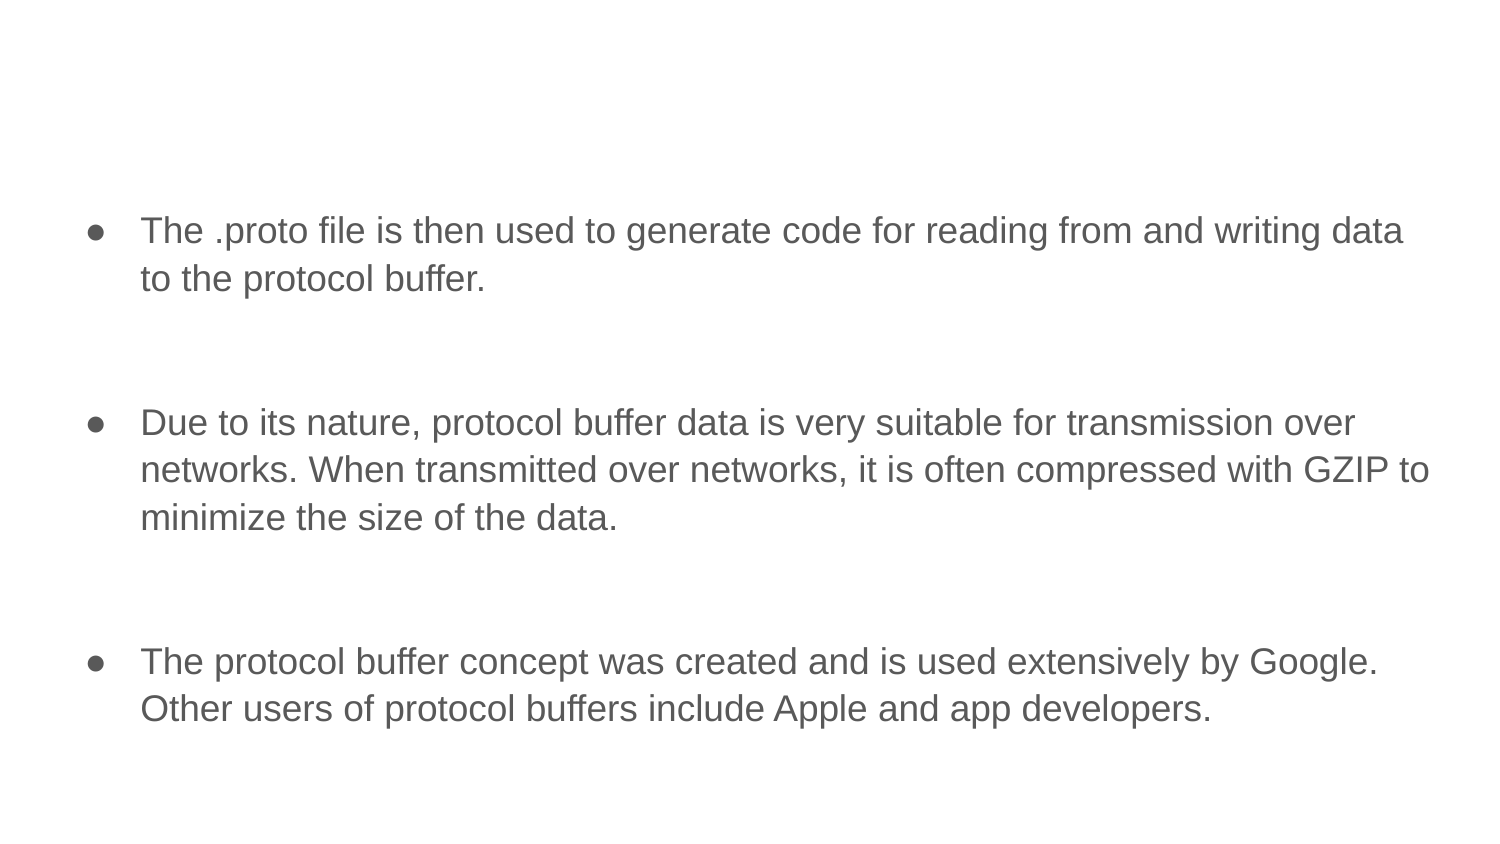

#
The .proto file is then used to generate code for reading from and writing data to the protocol buffer.

Due to its nature, protocol buffer data is very suitable for transmission over networks. When transmitted over networks, it is often compressed with GZIP to minimize the size of the data.

The protocol buffer concept was created and is used extensively by Google. Other users of protocol buffers include Apple and app developers.